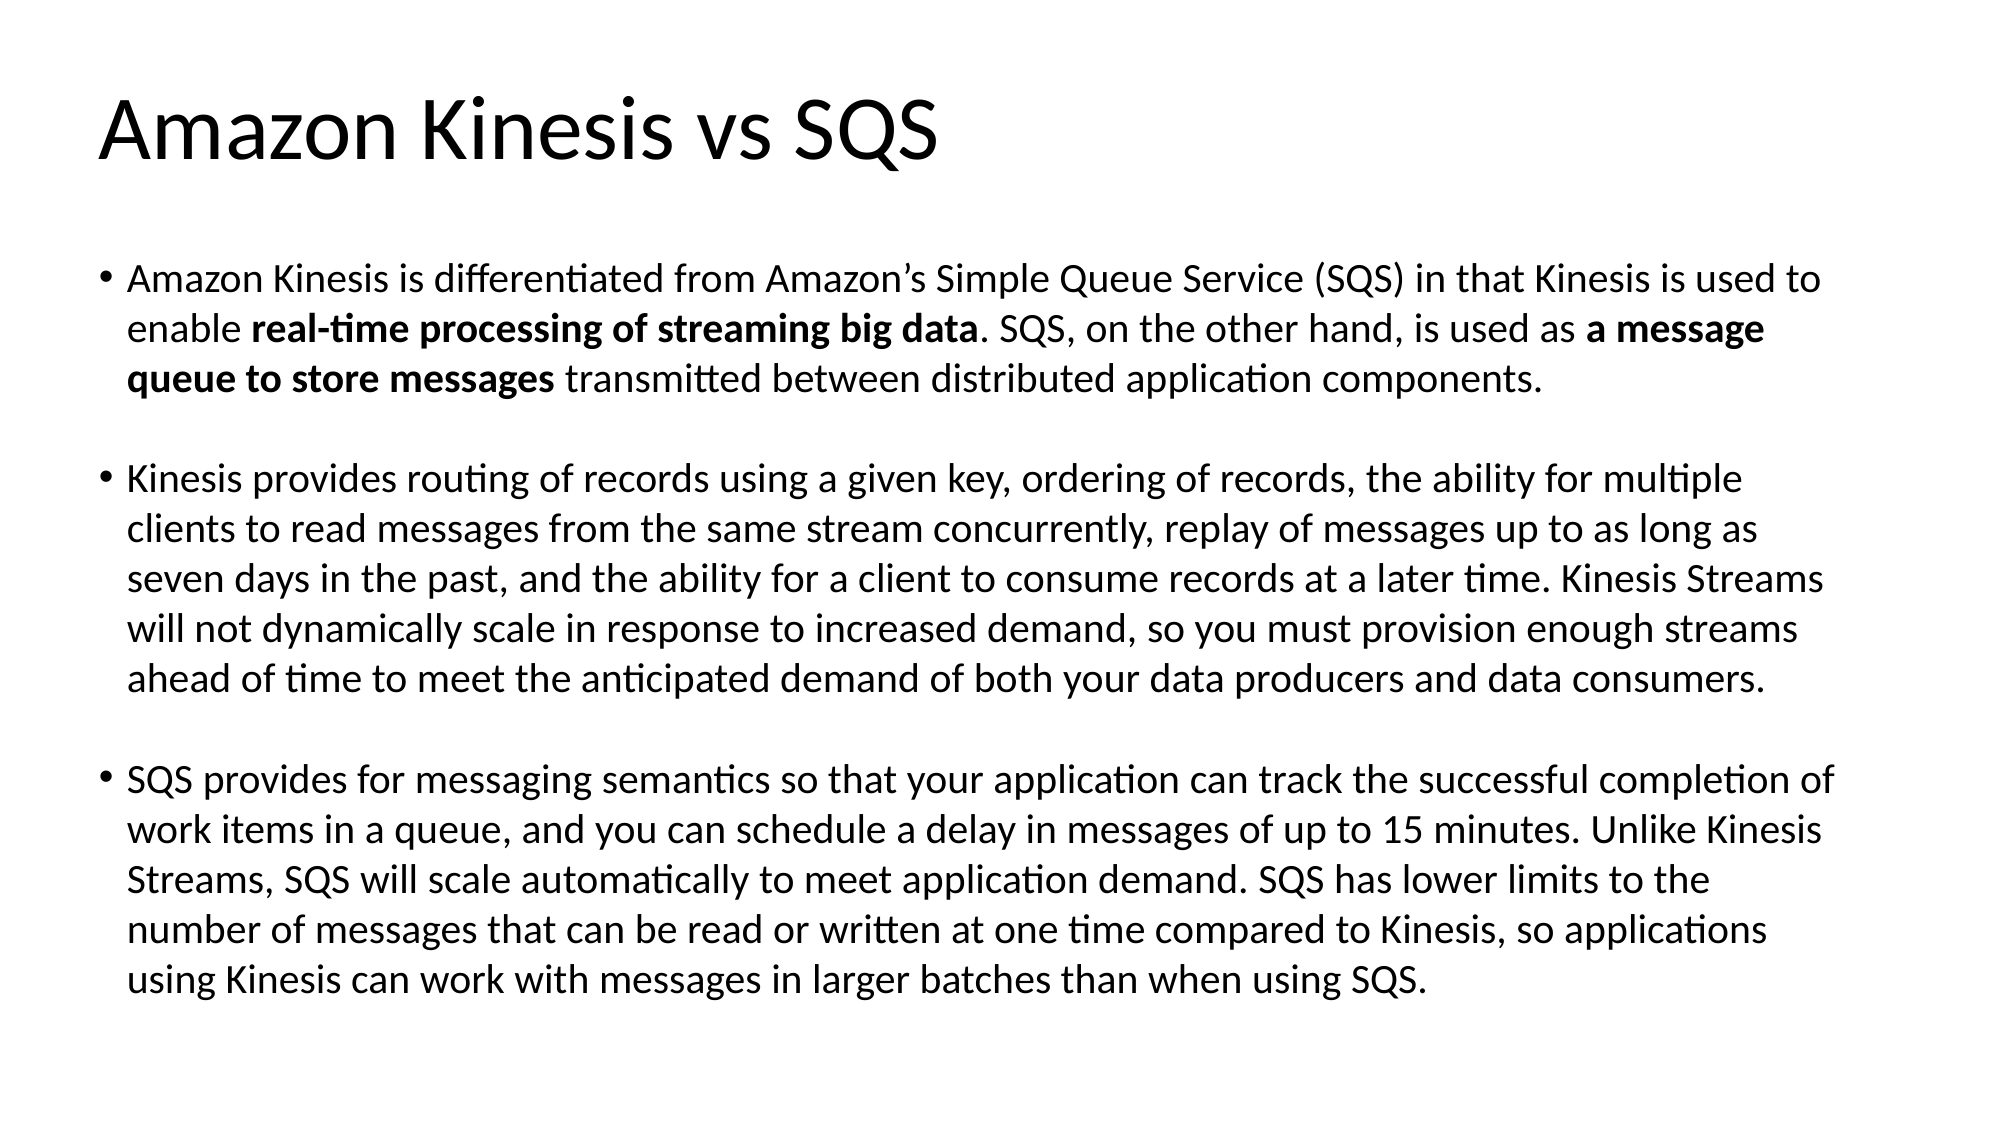

# Amazon Kinesis vs SQS
Amazon Kinesis is differentiated from Amazon’s Simple Queue Service (SQS) in that Kinesis is used to enable real-time processing of streaming big data. SQS, on the other hand, is used as a message queue to store messages transmitted between distributed application components.

Kinesis provides routing of records using a given key, ordering of records, the ability for multiple clients to read messages from the same stream concurrently, replay of messages up to as long as seven days in the past, and the ability for a client to consume records at a later time. Kinesis Streams will not dynamically scale in response to increased demand, so you must provision enough streams ahead of time to meet the anticipated demand of both your data producers and data consumers.

SQS provides for messaging semantics so that your application can track the successful completion of work items in a queue, and you can schedule a delay in messages of up to 15 minutes. Unlike Kinesis Streams, SQS will scale automatically to meet application demand. SQS has lower limits to the number of messages that can be read or written at one time compared to Kinesis, so applications using Kinesis can work with messages in larger batches than when using SQS.